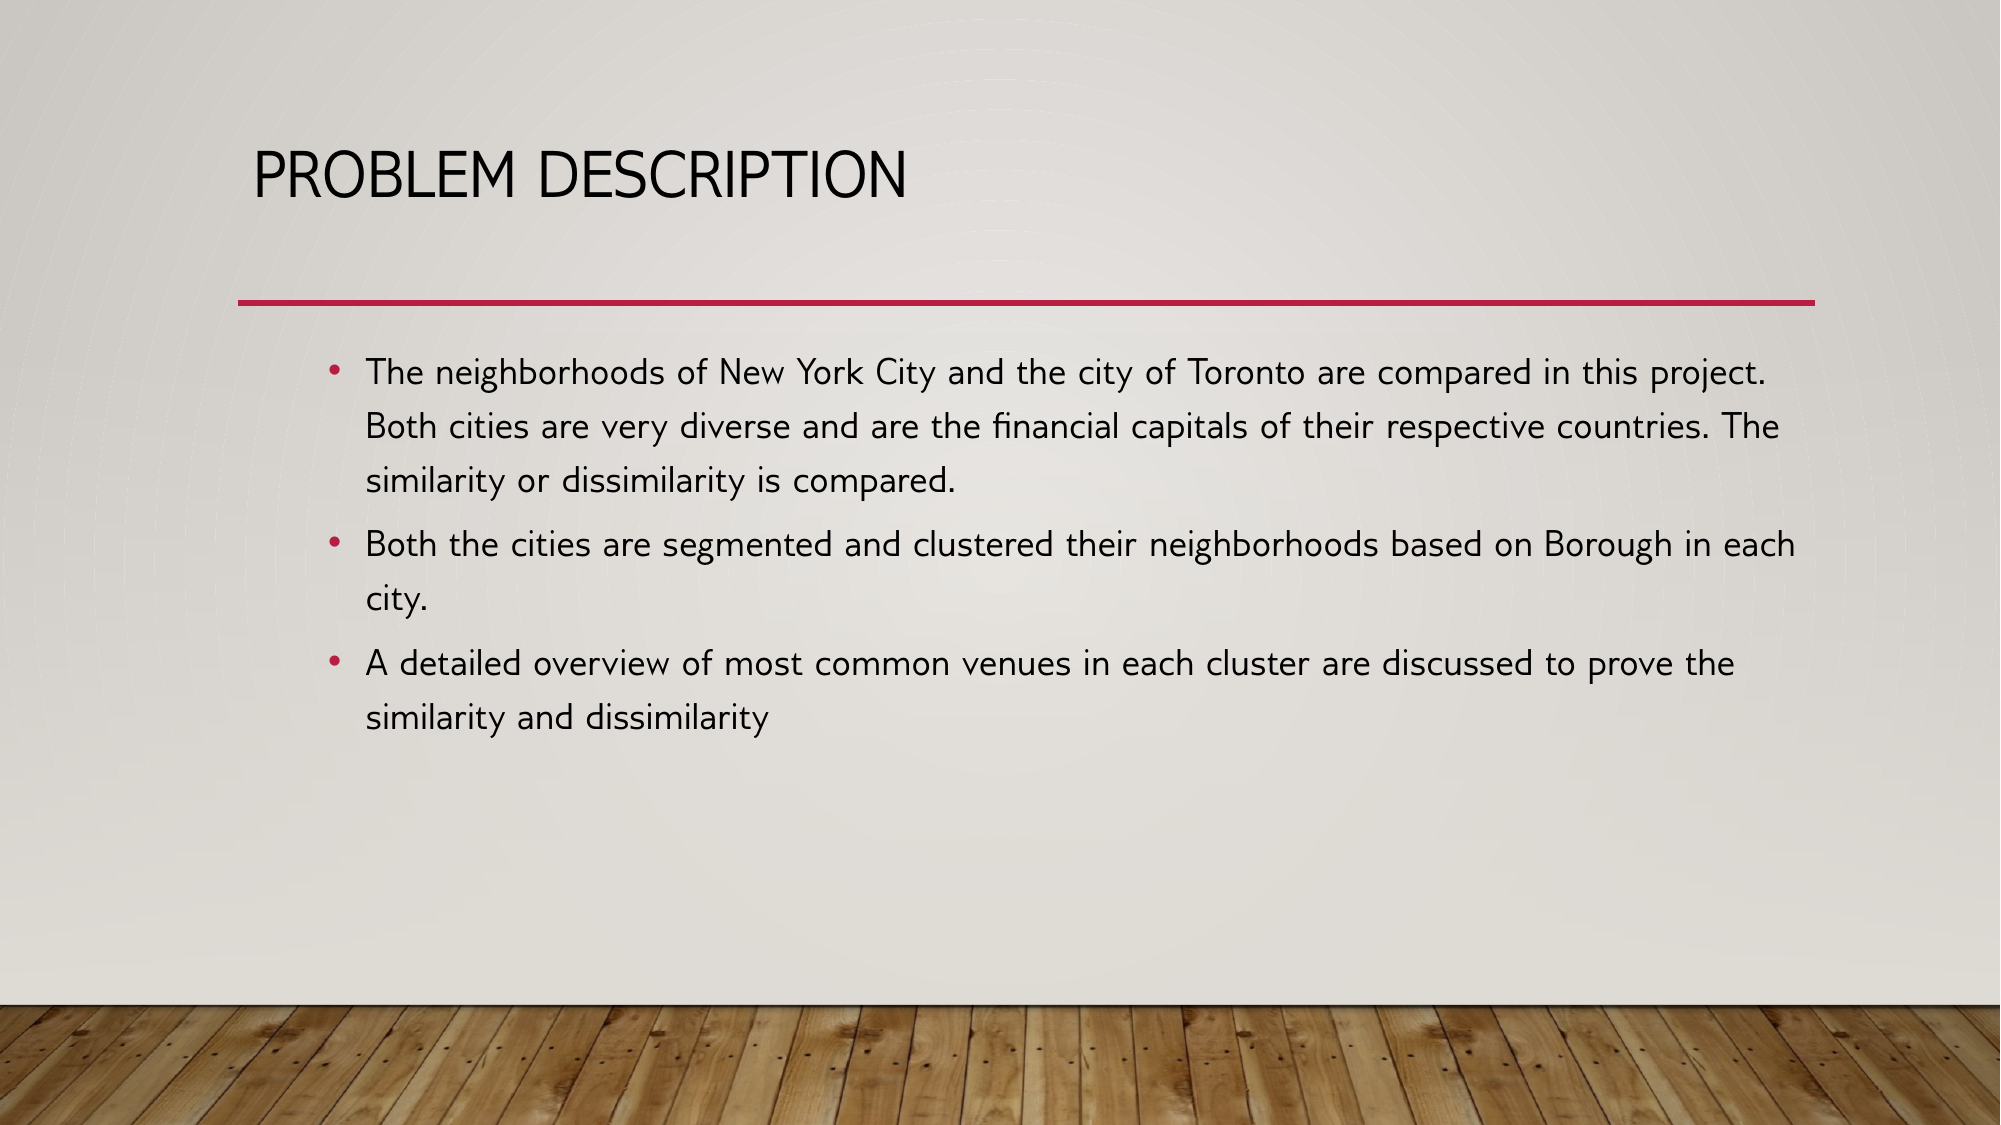

# Problem Description
The neighborhoods of New York City and the city of Toronto are compared in this project. Both cities are very diverse and are the financial capitals of their respective countries. The similarity or dissimilarity is compared.
Both the cities are segmented and clustered their neighborhoods based on Borough in each city.
A detailed overview of most common venues in each cluster are discussed to prove the similarity and dissimilarity